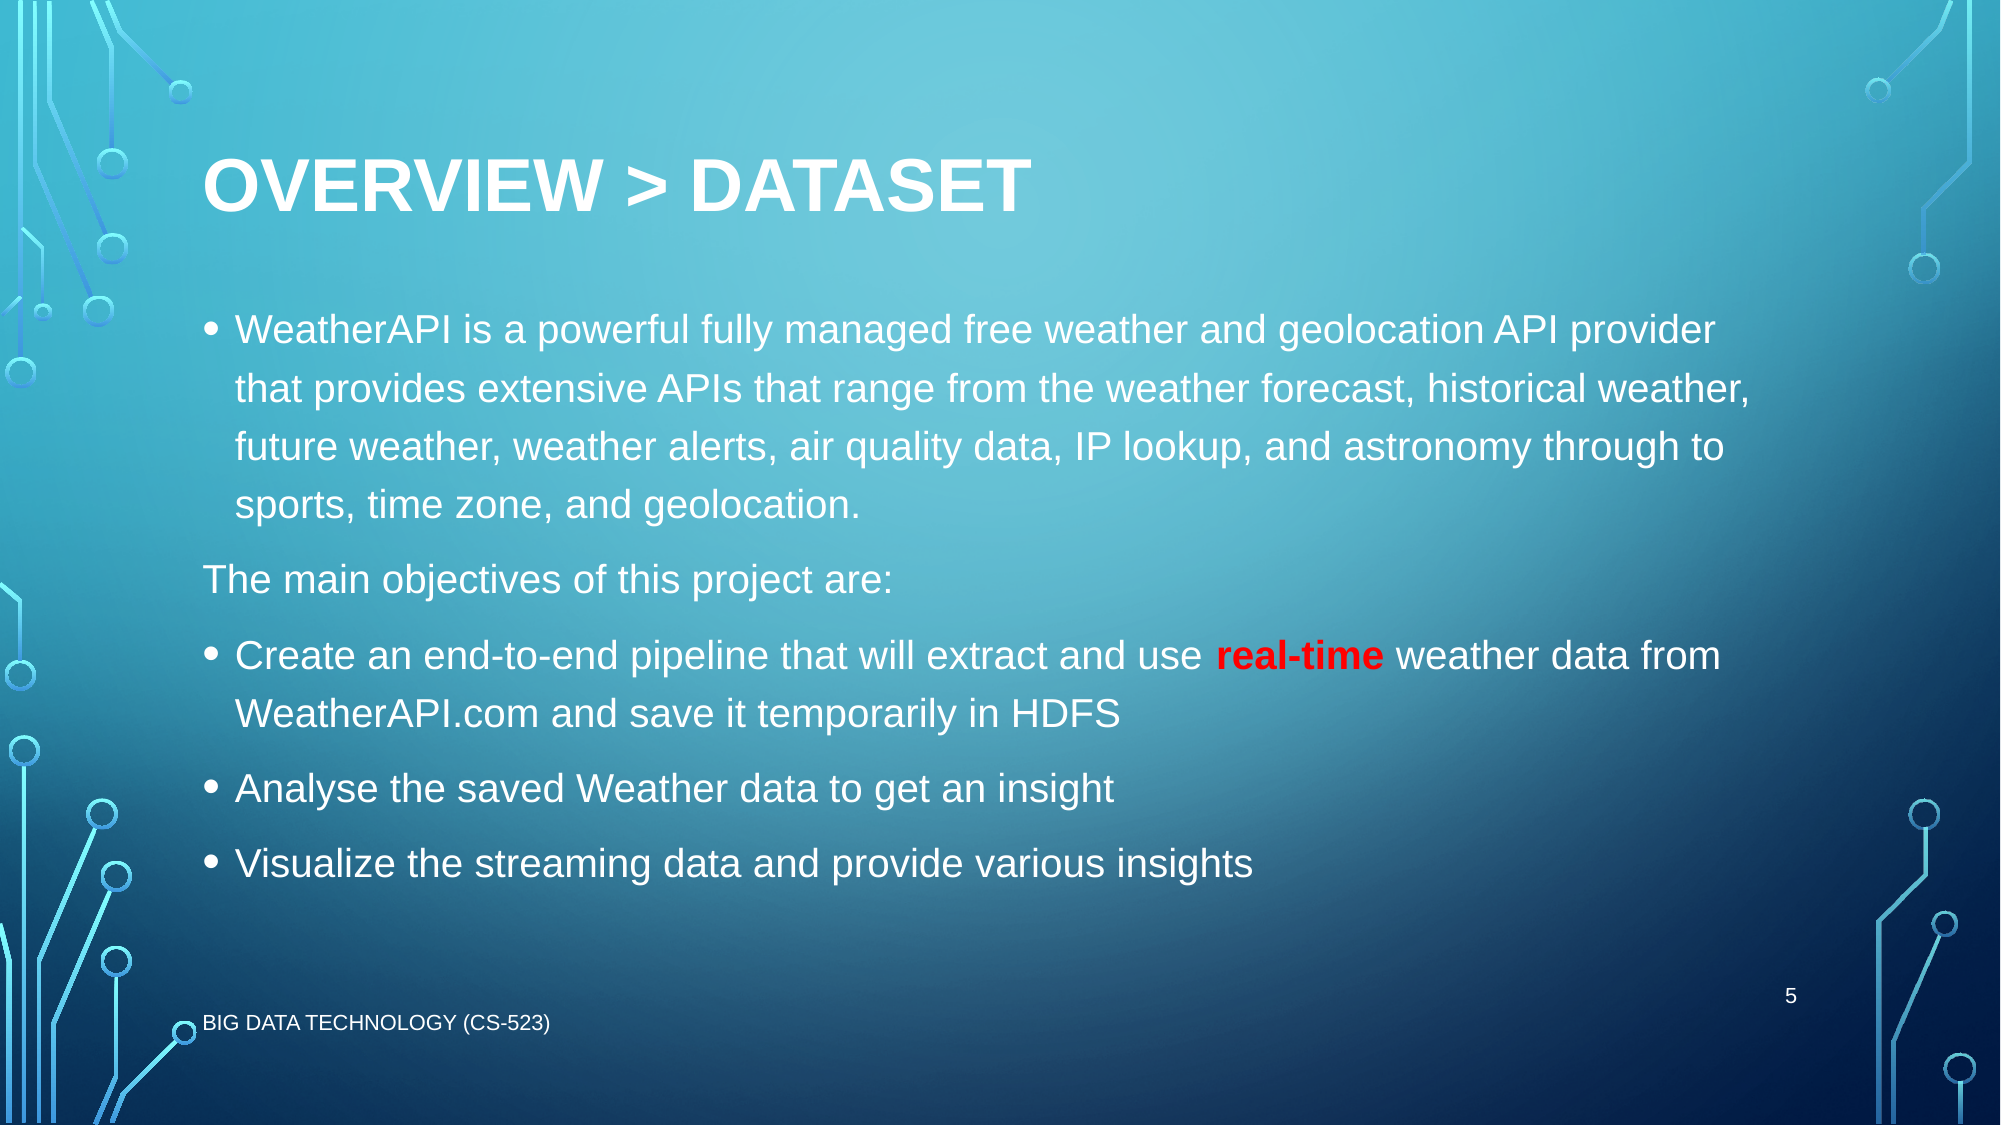

# OVERVIEW > DATASET
WeatherAPI is a powerful fully managed free weather and geolocation API provider that provides extensive APIs that range from the weather forecast, historical weather, future weather, weather alerts, air quality data, IP lookup, and astronomy through to sports, time zone, and geolocation.
The main objectives of this project are:
Create an end-to-end pipeline that will extract and use real-time weather data from WeatherAPI.com and save it temporarily in HDFS
Analyse the saved Weather data to get an insight
Visualize the streaming data and provide various insights

5
Big data technology (cs-523)